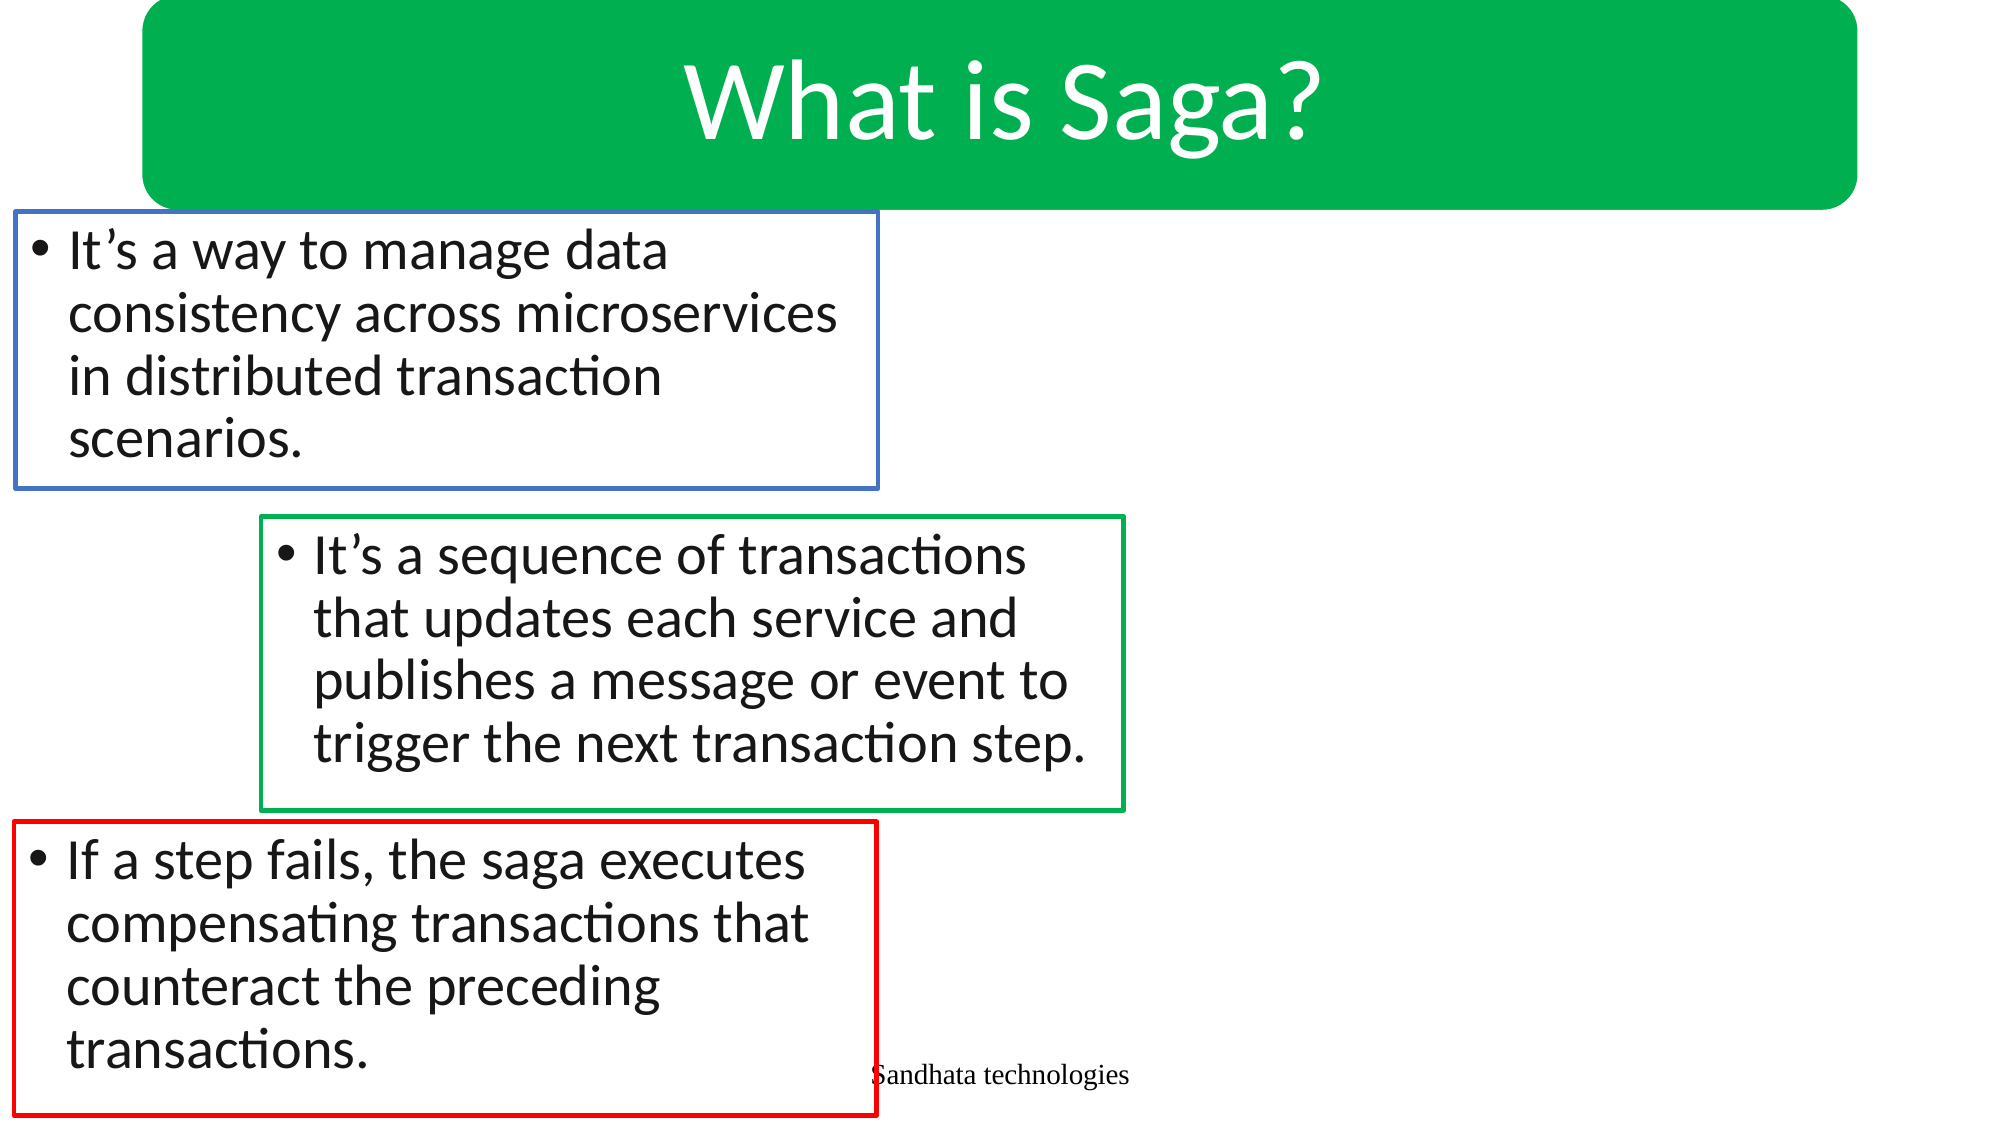

What is Saga?
It’s a way to manage data consistency across microservices in distributed transaction scenarios.
It’s a sequence of transactions that updates each service and publishes a message or event to trigger the next transaction step.
If a step fails, the saga executes compensating transactions that counteract the preceding transactions.
Sandhata technologies